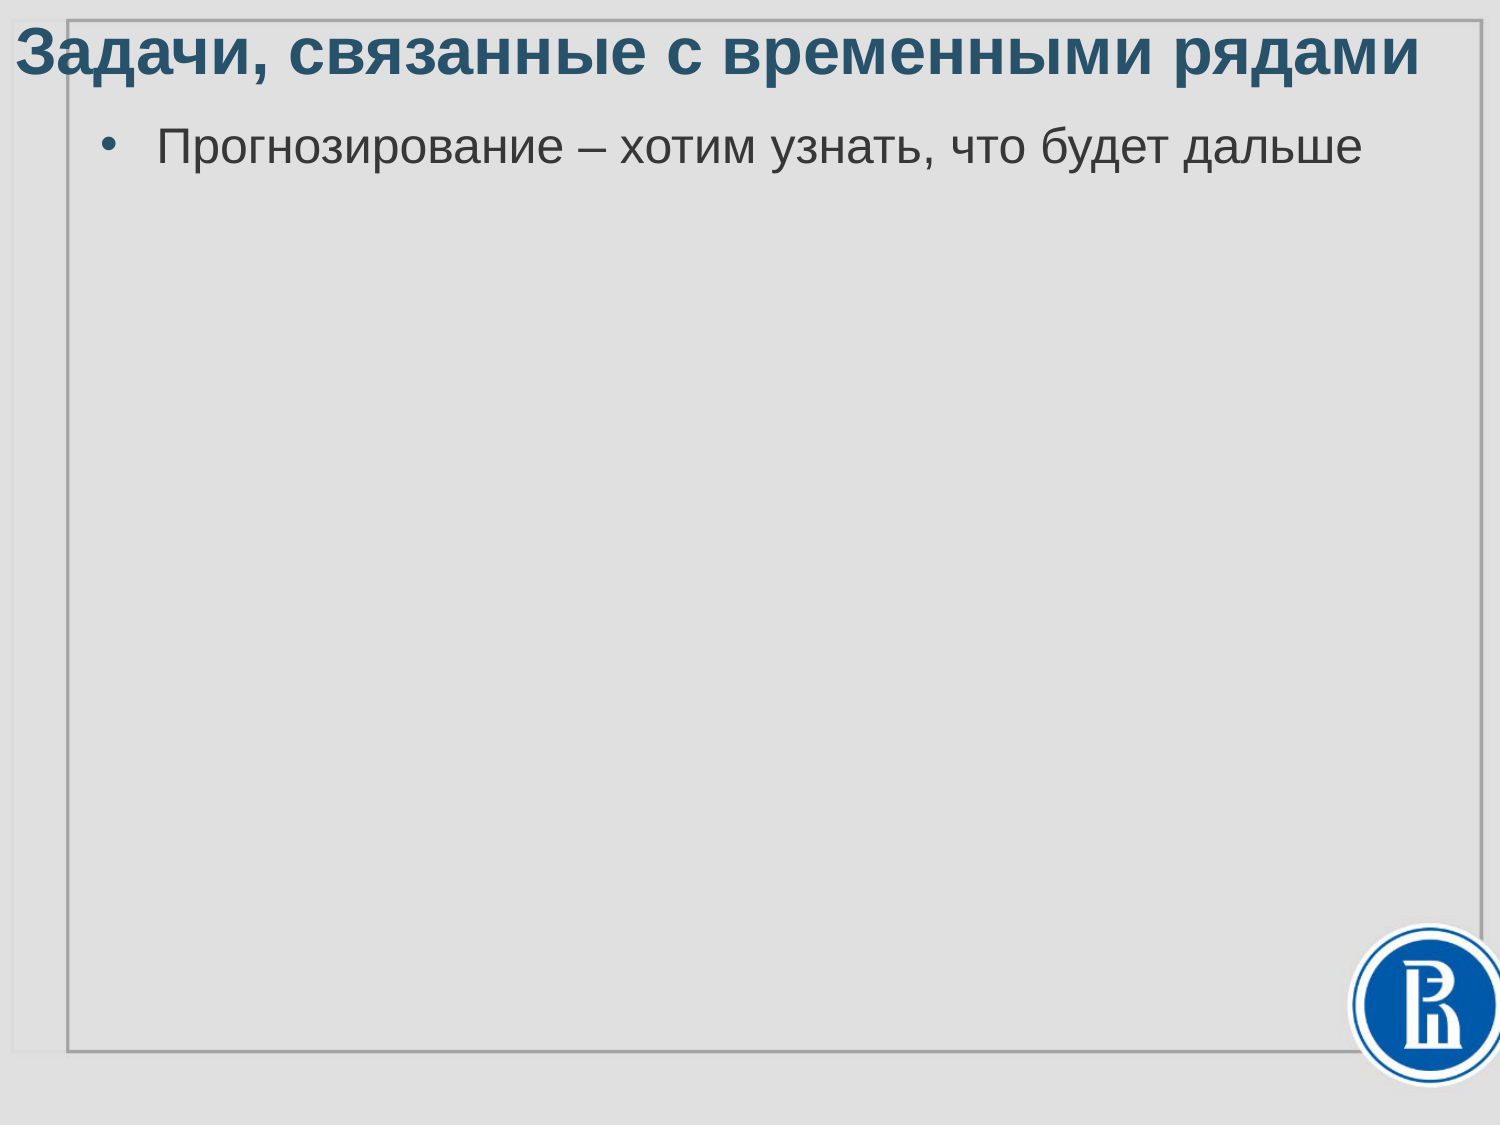

Задачи, связанные с временными рядами
Прогнозирование – хотим узнать, что будет дальше